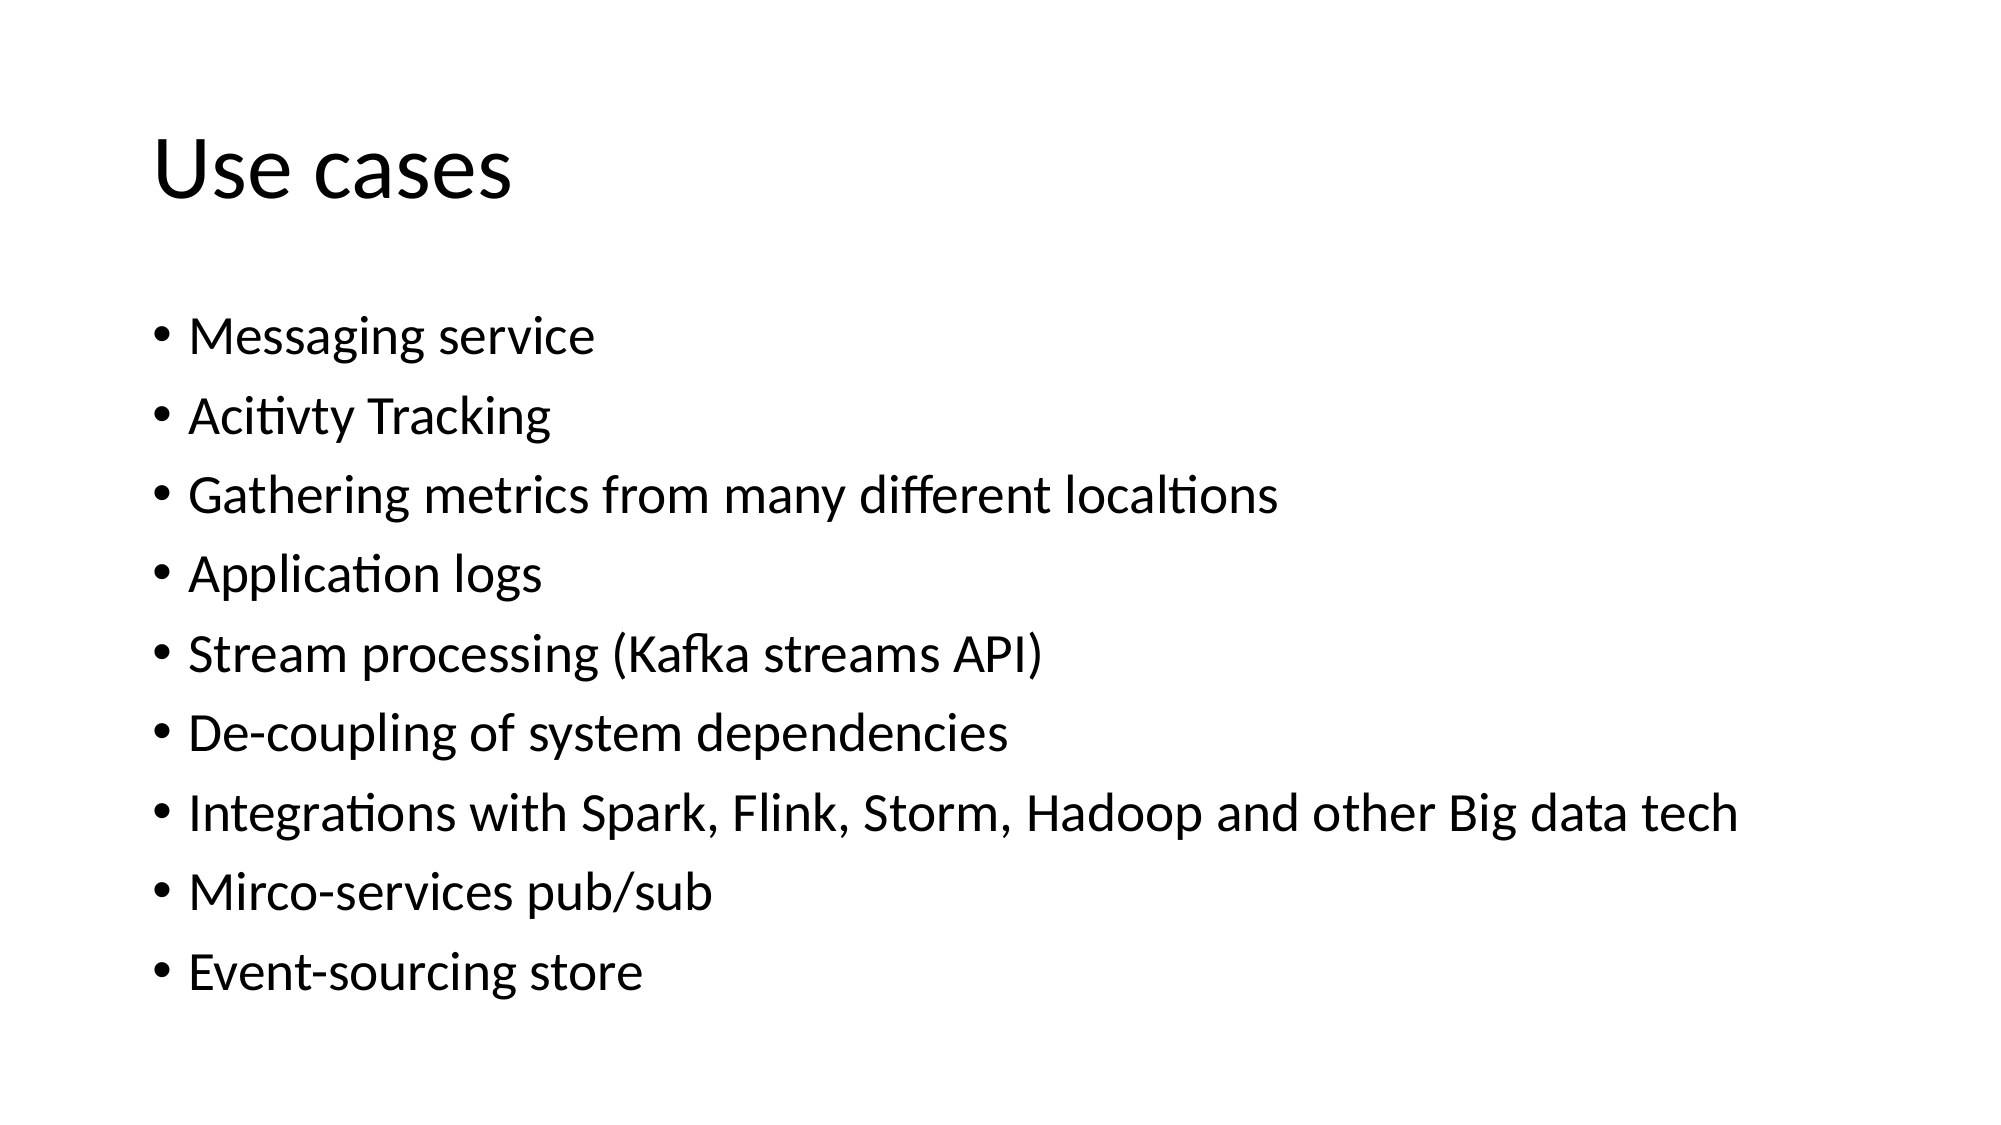

# Use cases
Messaging service
Acitivty Tracking
Gathering metrics from many different localtions
Application logs
Stream processing (Kafka streams API)
De-coupling of system dependencies
Integrations with Spark, Flink, Storm, Hadoop and other Big data tech
Mirco-services pub/sub
Event-sourcing store